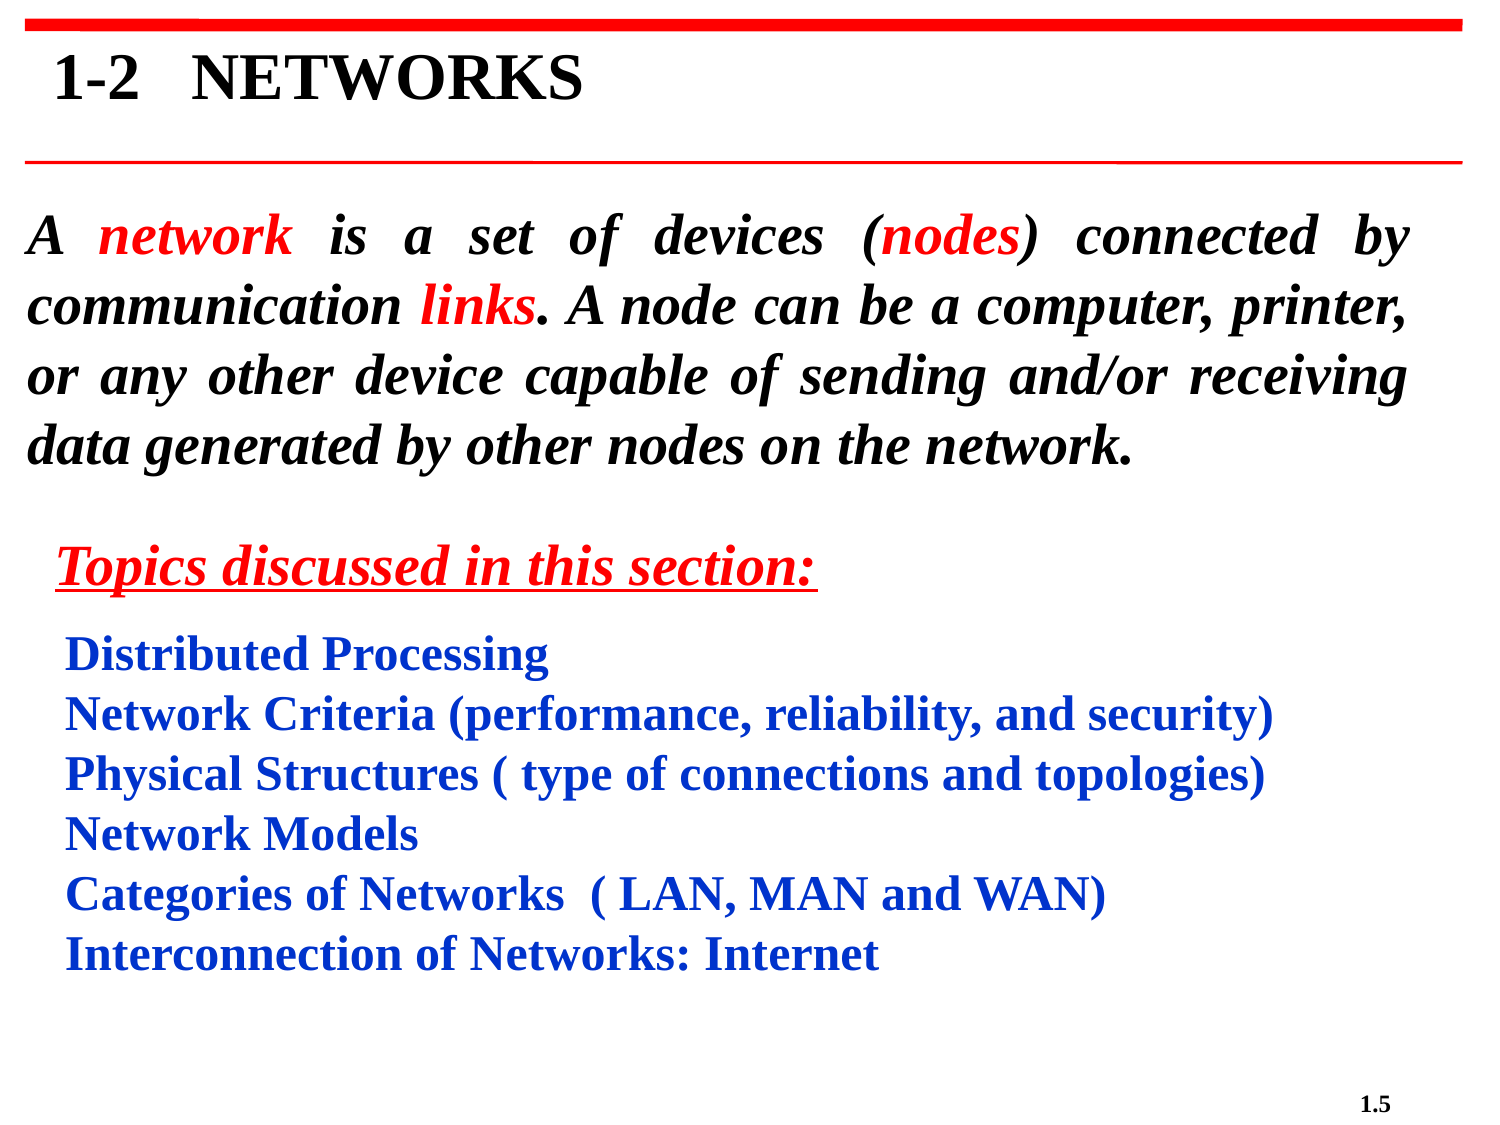

1-2   NETWORKS
A network is a set of devices (nodes) connected by communication links. A node can be a computer, printer, or any other device capable of sending and/or receiving data generated by other nodes on the network.
Topics discussed in this section:
Distributed Processing
Network Criteria (performance, reliability, and security)
Physical Structures ( type of connections and topologies)
Network Models
Categories of Networks  ( LAN, MAN and WAN)
Interconnection of Networks: Internet
1.5